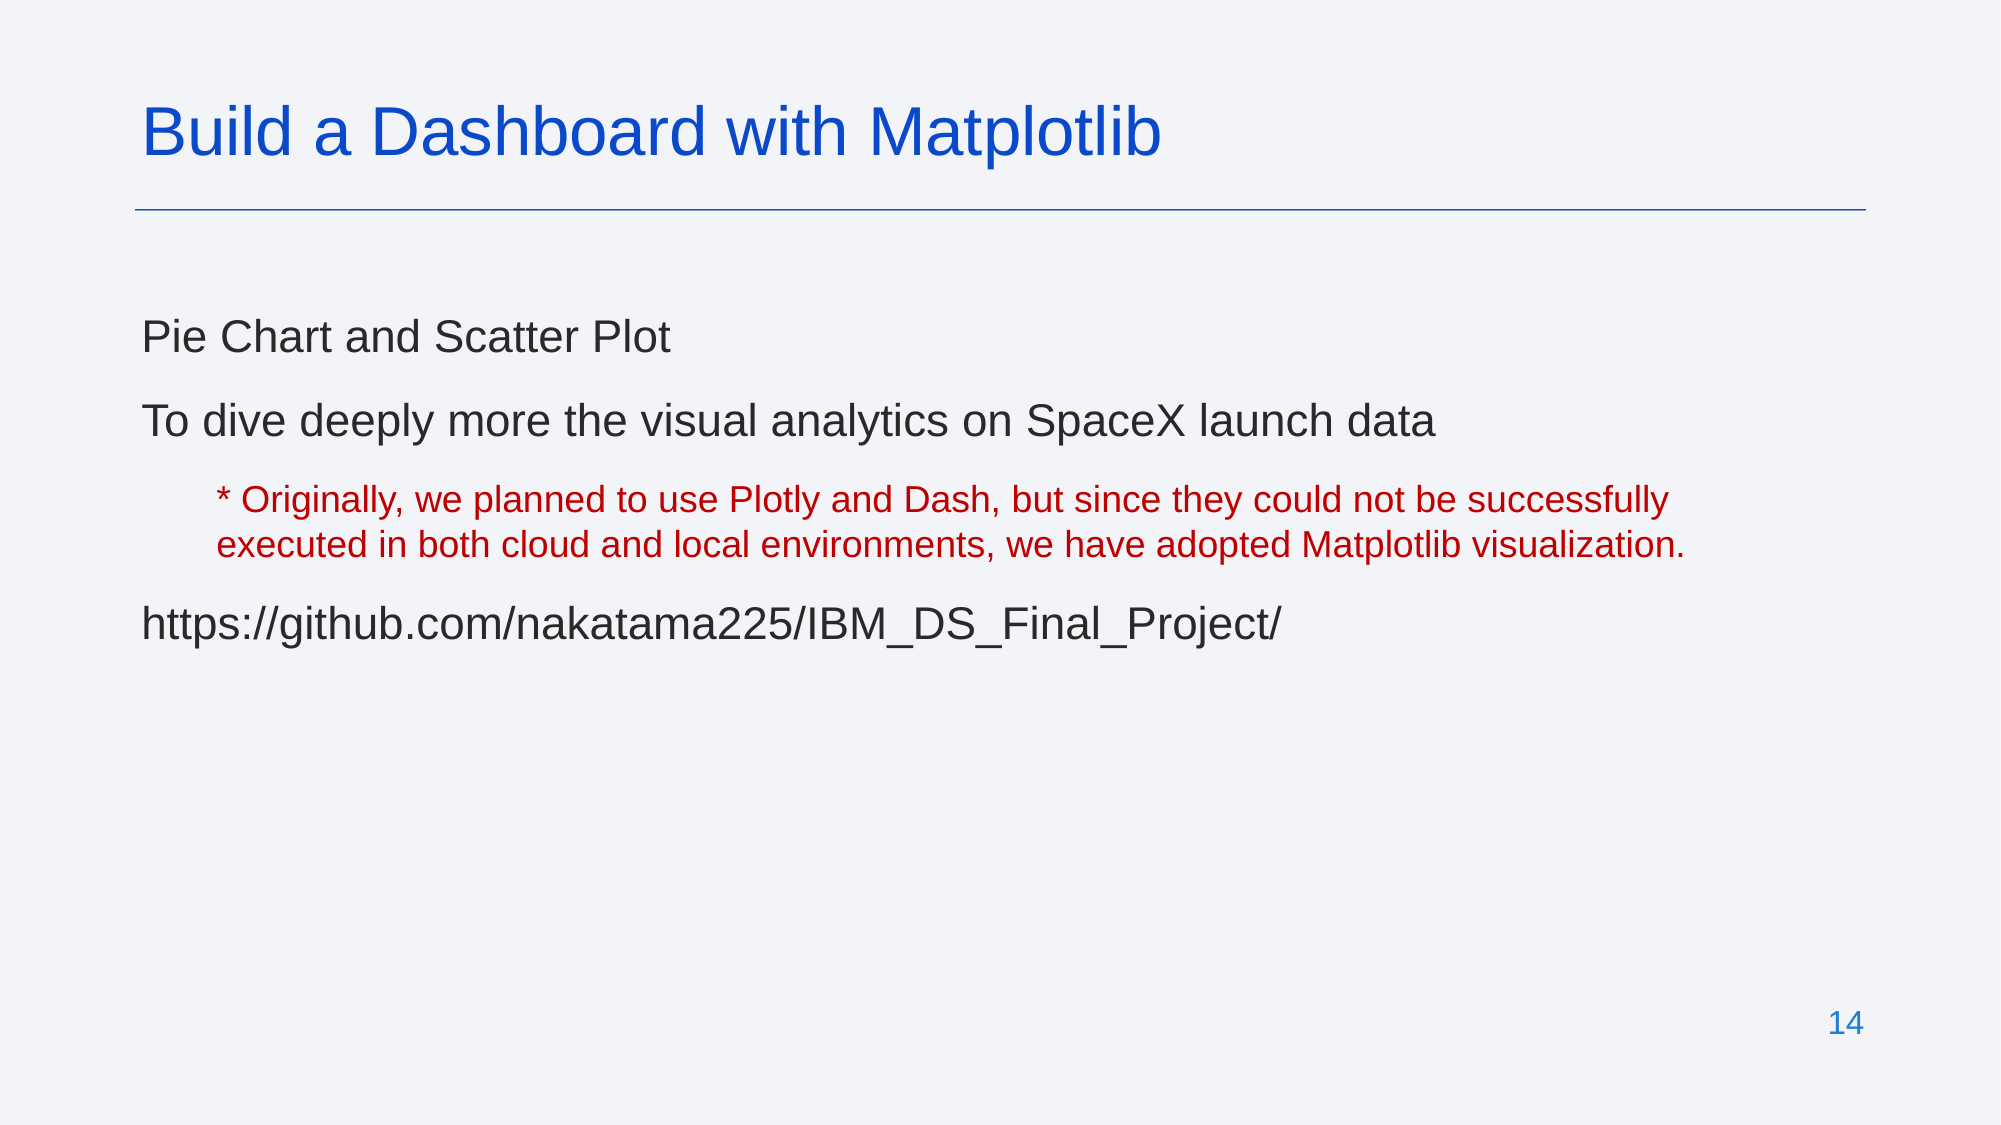

Build a Dashboard with Matplotlib
Pie Chart and Scatter Plot
To dive deeply more the visual analytics on SpaceX launch data
* Originally, we planned to use Plotly and Dash, but since they could not be successfully executed in both cloud and local environments, we have adopted Matplotlib visualization.
https://github.com/nakatama225/IBM_DS_Final_Project/
14